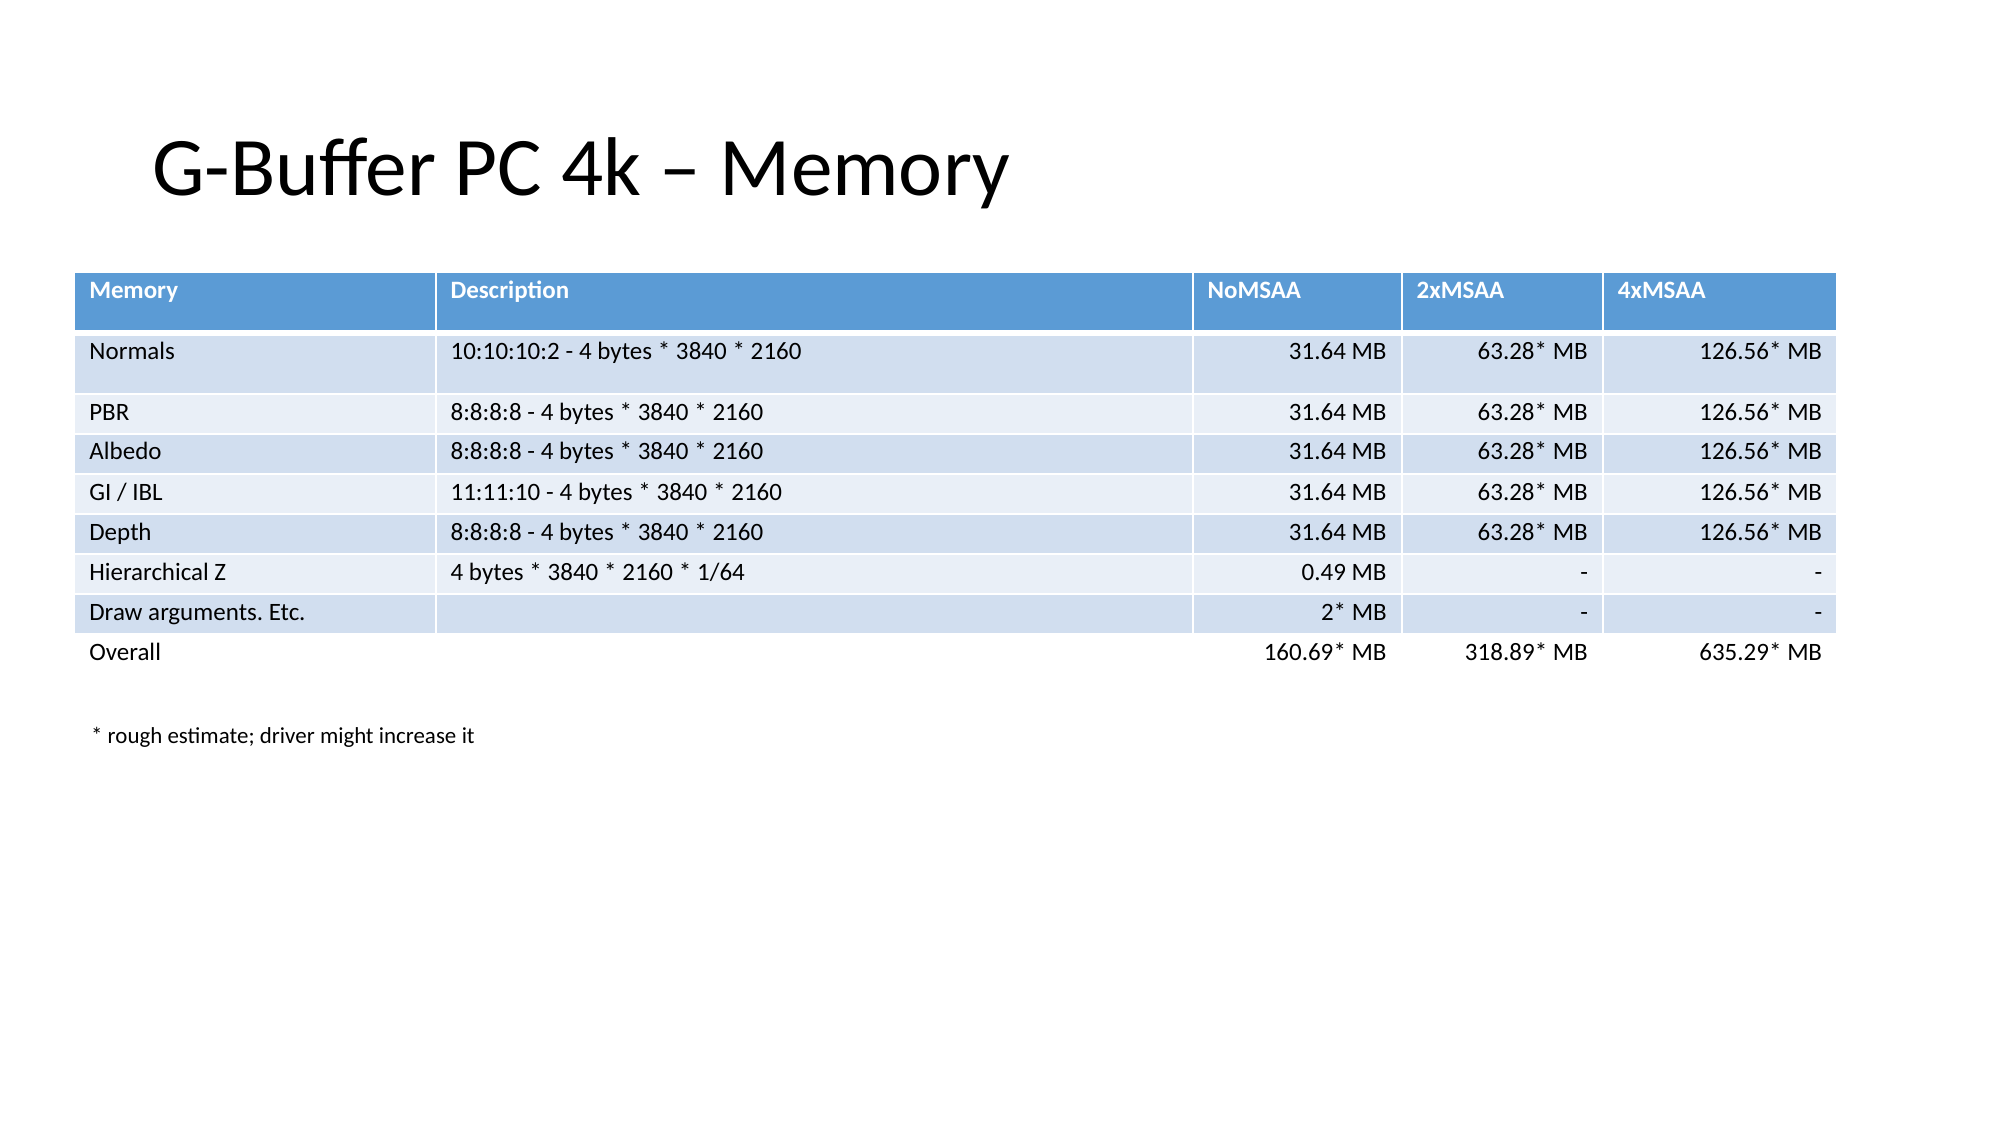

# G-Buffer PC 4k – Memory
| Memory | Description | NoMSAA | 2xMSAA | 4xMSAA |
| --- | --- | --- | --- | --- |
| Normals | 10:10:10:2 - 4 bytes \* 3840 \* 2160 | 31.64 MB | 63.28\* MB | 126.56\* MB |
| PBR | 8:8:8:8 - 4 bytes \* 3840 \* 2160 | 31.64 MB | 63.28\* MB | 126.56\* MB |
| Albedo | 8:8:8:8 - 4 bytes \* 3840 \* 2160 | 31.64 MB | 63.28\* MB | 126.56\* MB |
| GI / IBL | 11:11:10 - 4 bytes \* 3840 \* 2160 | 31.64 MB | 63.28\* MB | 126.56\* MB |
| Depth | 8:8:8:8 - 4 bytes \* 3840 \* 2160 | 31.64 MB | 63.28\* MB | 126.56\* MB |
| Hierarchical Z | 4 bytes \* 3840 \* 2160 \* 1/64 | 0.49 MB | - | - |
| Draw arguments. Etc. |  | 2\* MB | - | - |
| Overall |  | 160.69\* MB | 318.89\* MB | 635.29\* MB |
* rough estimate; driver might increase it